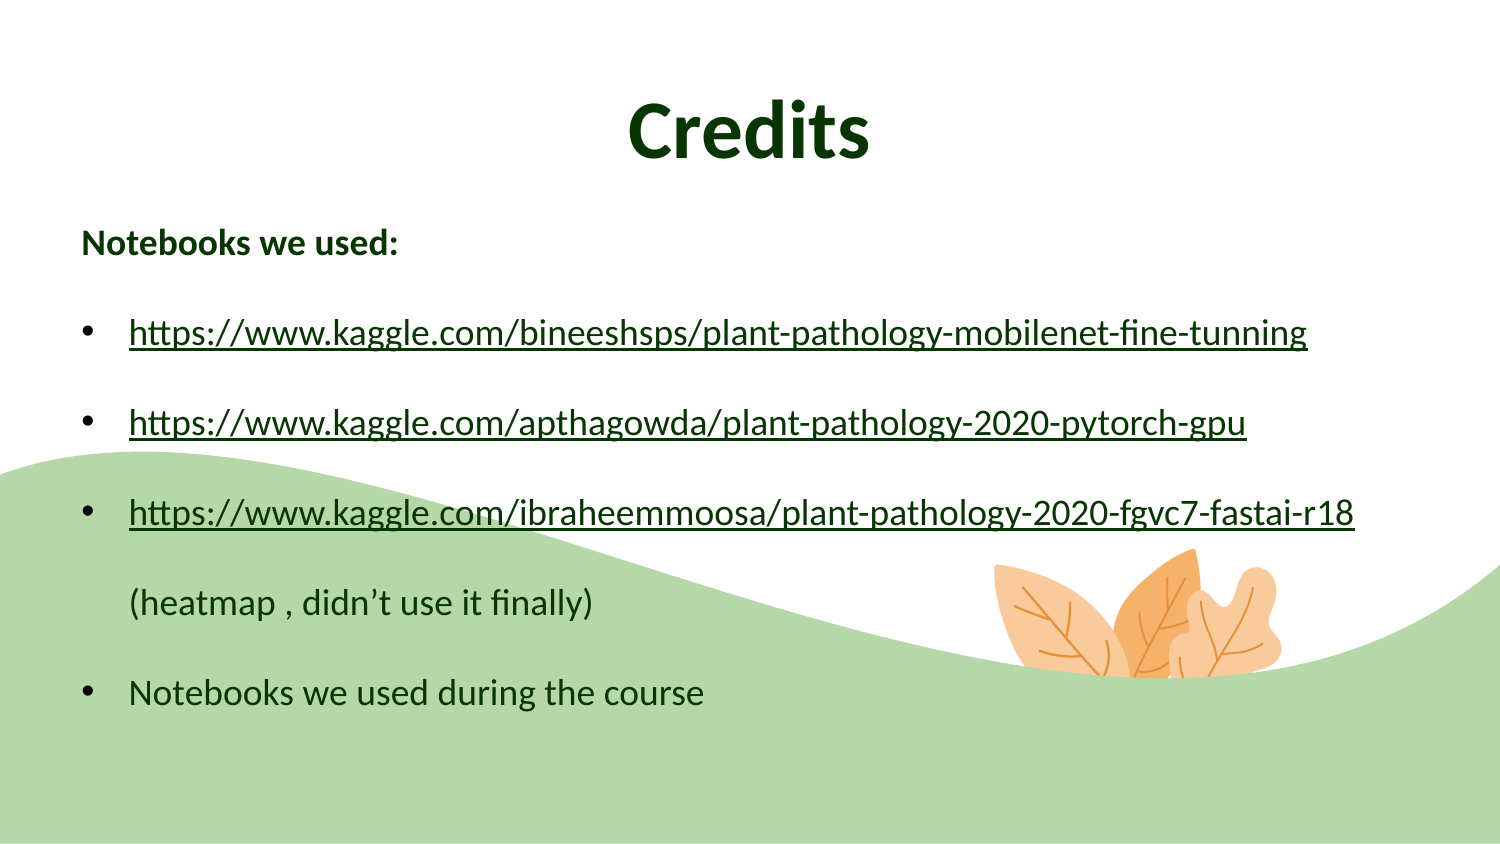

Credits
Notebooks we used:
https://www.kaggle.com/bineeshsps/plant-pathology-mobilenet-fine-tunning
https://www.kaggle.com/apthagowda/plant-pathology-2020-pytorch-gpu
https://www.kaggle.com/ibraheemmoosa/plant-pathology-2020-fgvc7-fastai-r18 (heatmap , didn’t use it finally)
Notebooks we used during the course